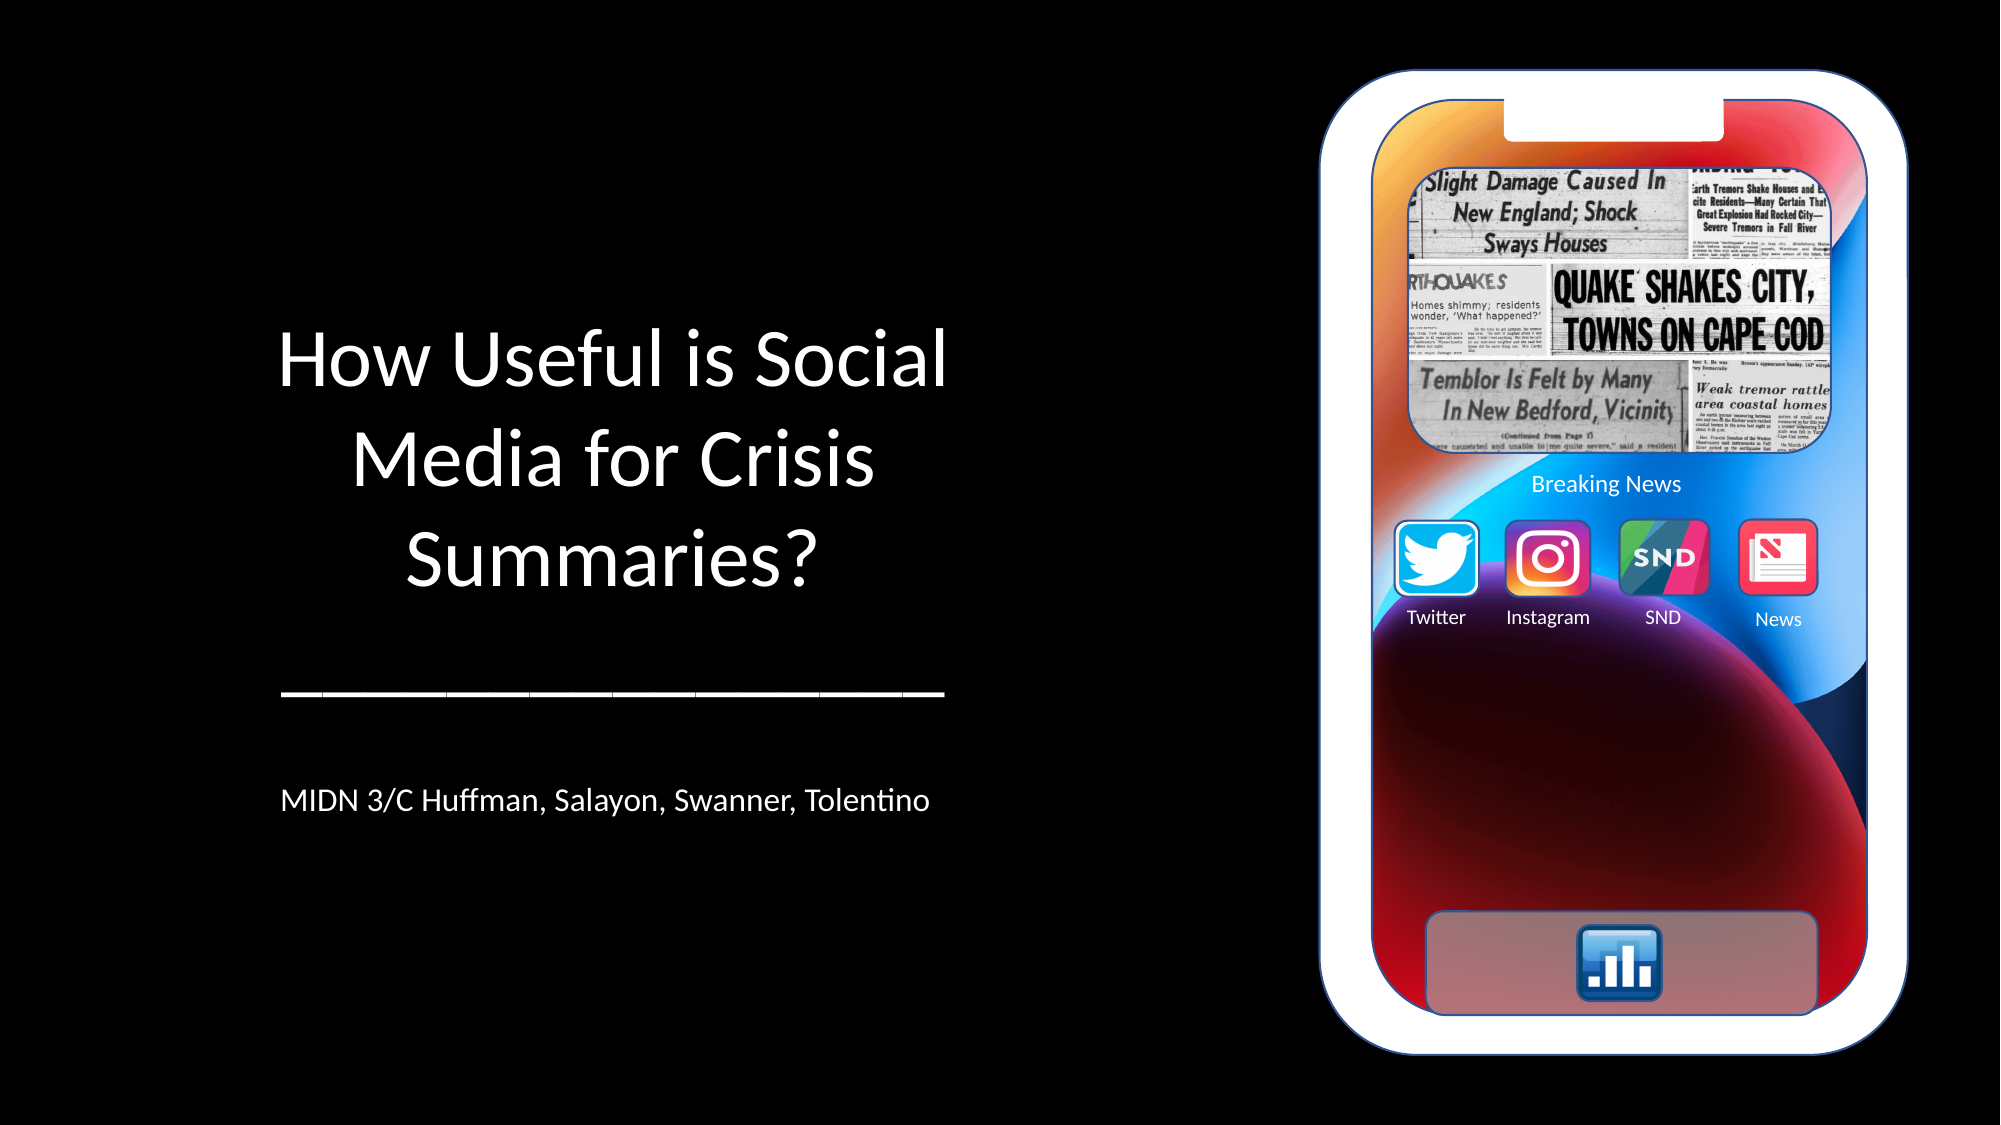

During times of crisis, many people look at social media for any information concerning the event, including first responders

Breaking News

Twitter
Instagram
SND
News

How Useful is Social Media for Crisis Summaries?
________________
MIDN 3/C Huffman, Salayon, Swanner, Tolentino